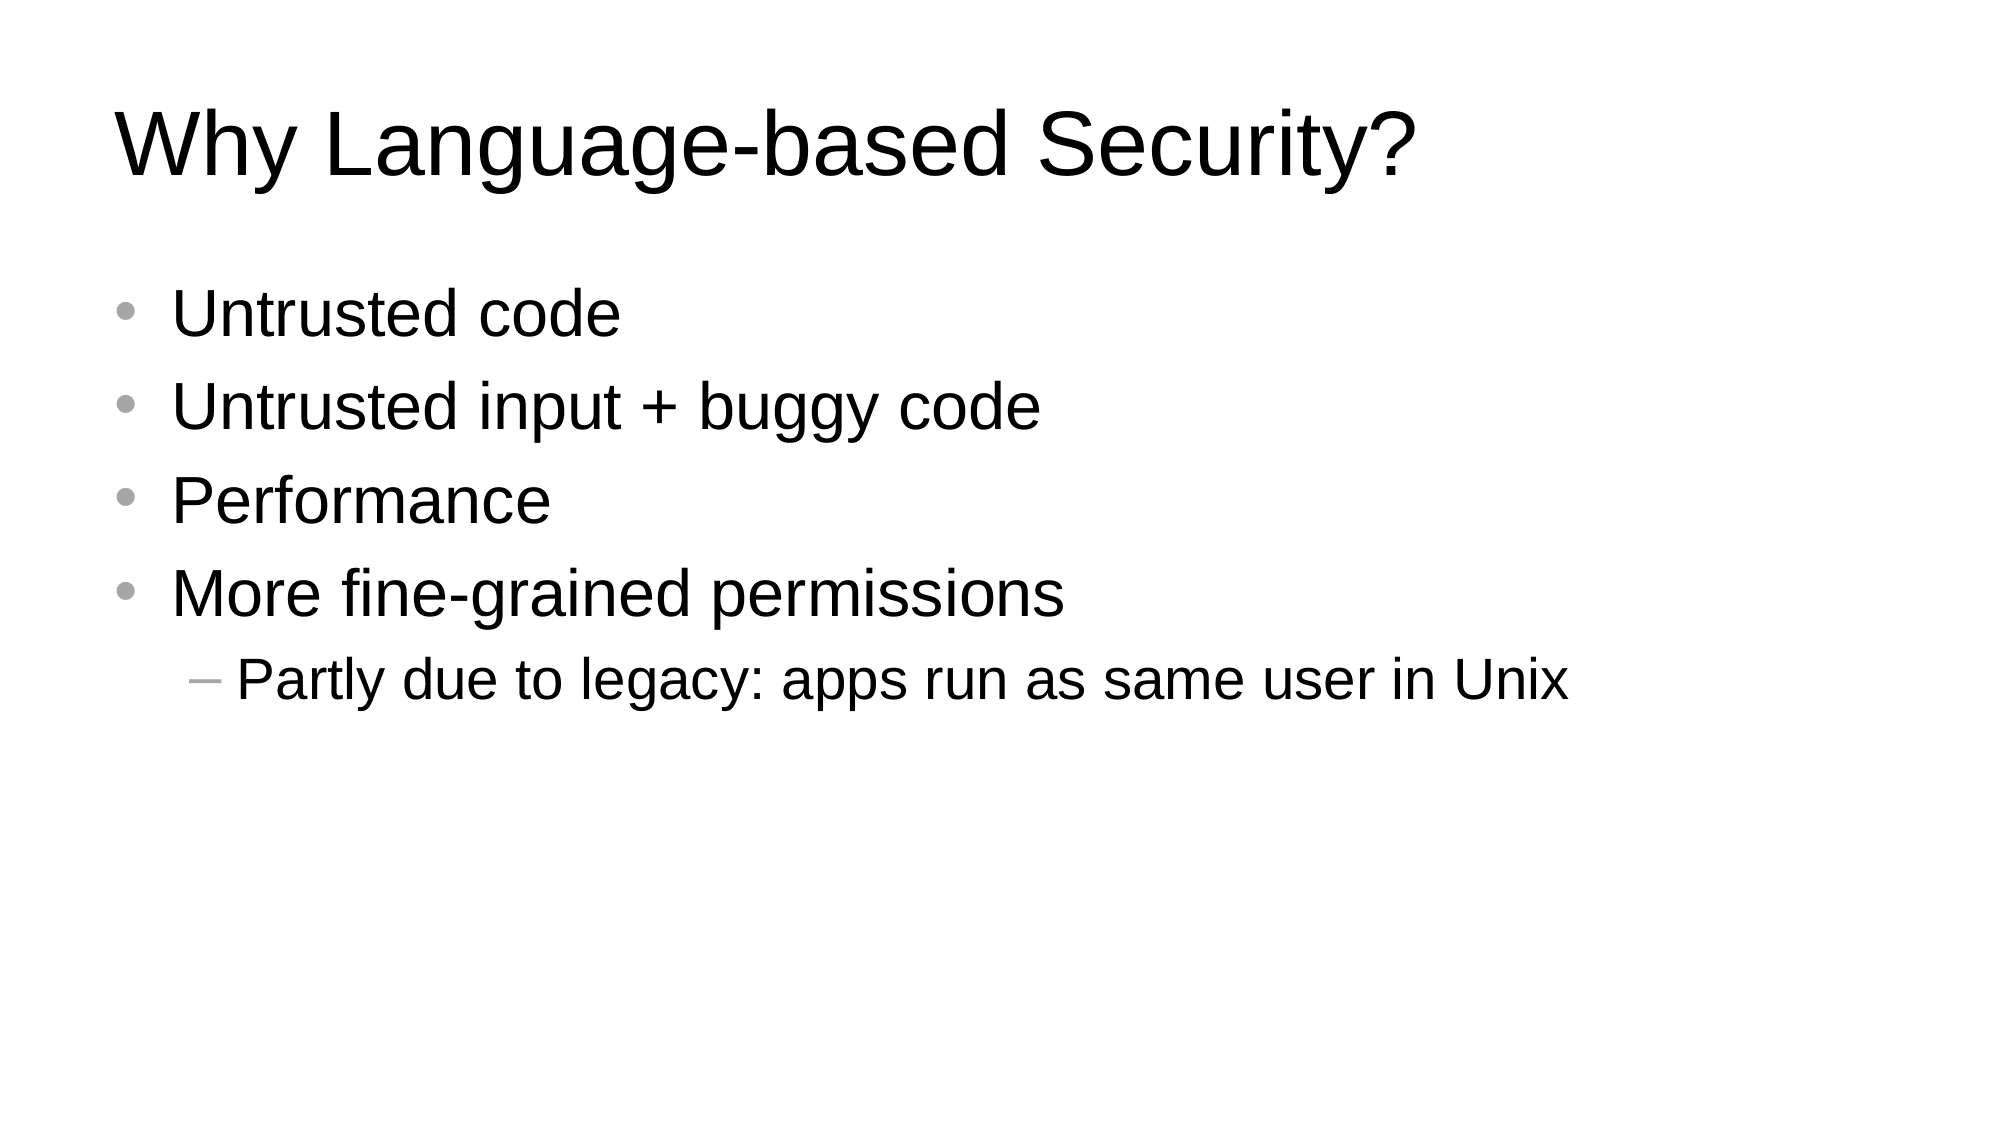

# Why Language-based Security?
Untrusted code
Untrusted input + buggy code
Performance
More fine-grained permissions
Partly due to legacy: apps run as same user in Unix